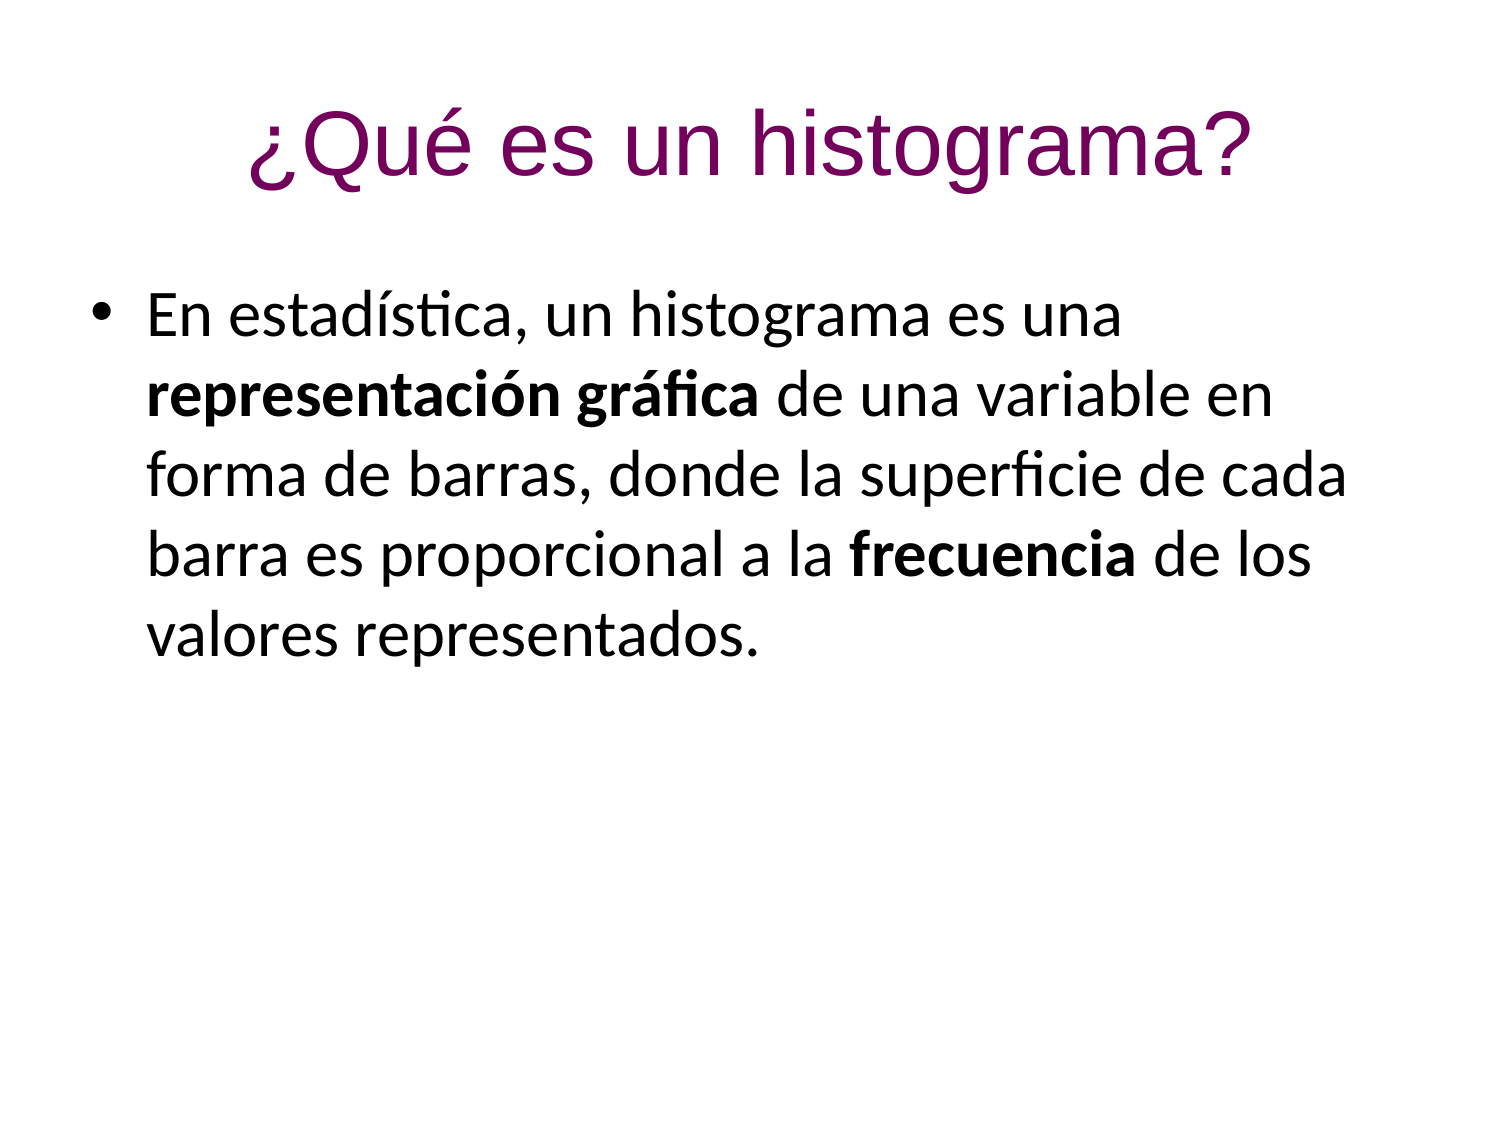

# ¿Qué es un histograma?
En estadística, un histograma es una representación gráfica de una variable en forma de barras, donde la superficie de cada barra es proporcional a la frecuencia de los valores representados.